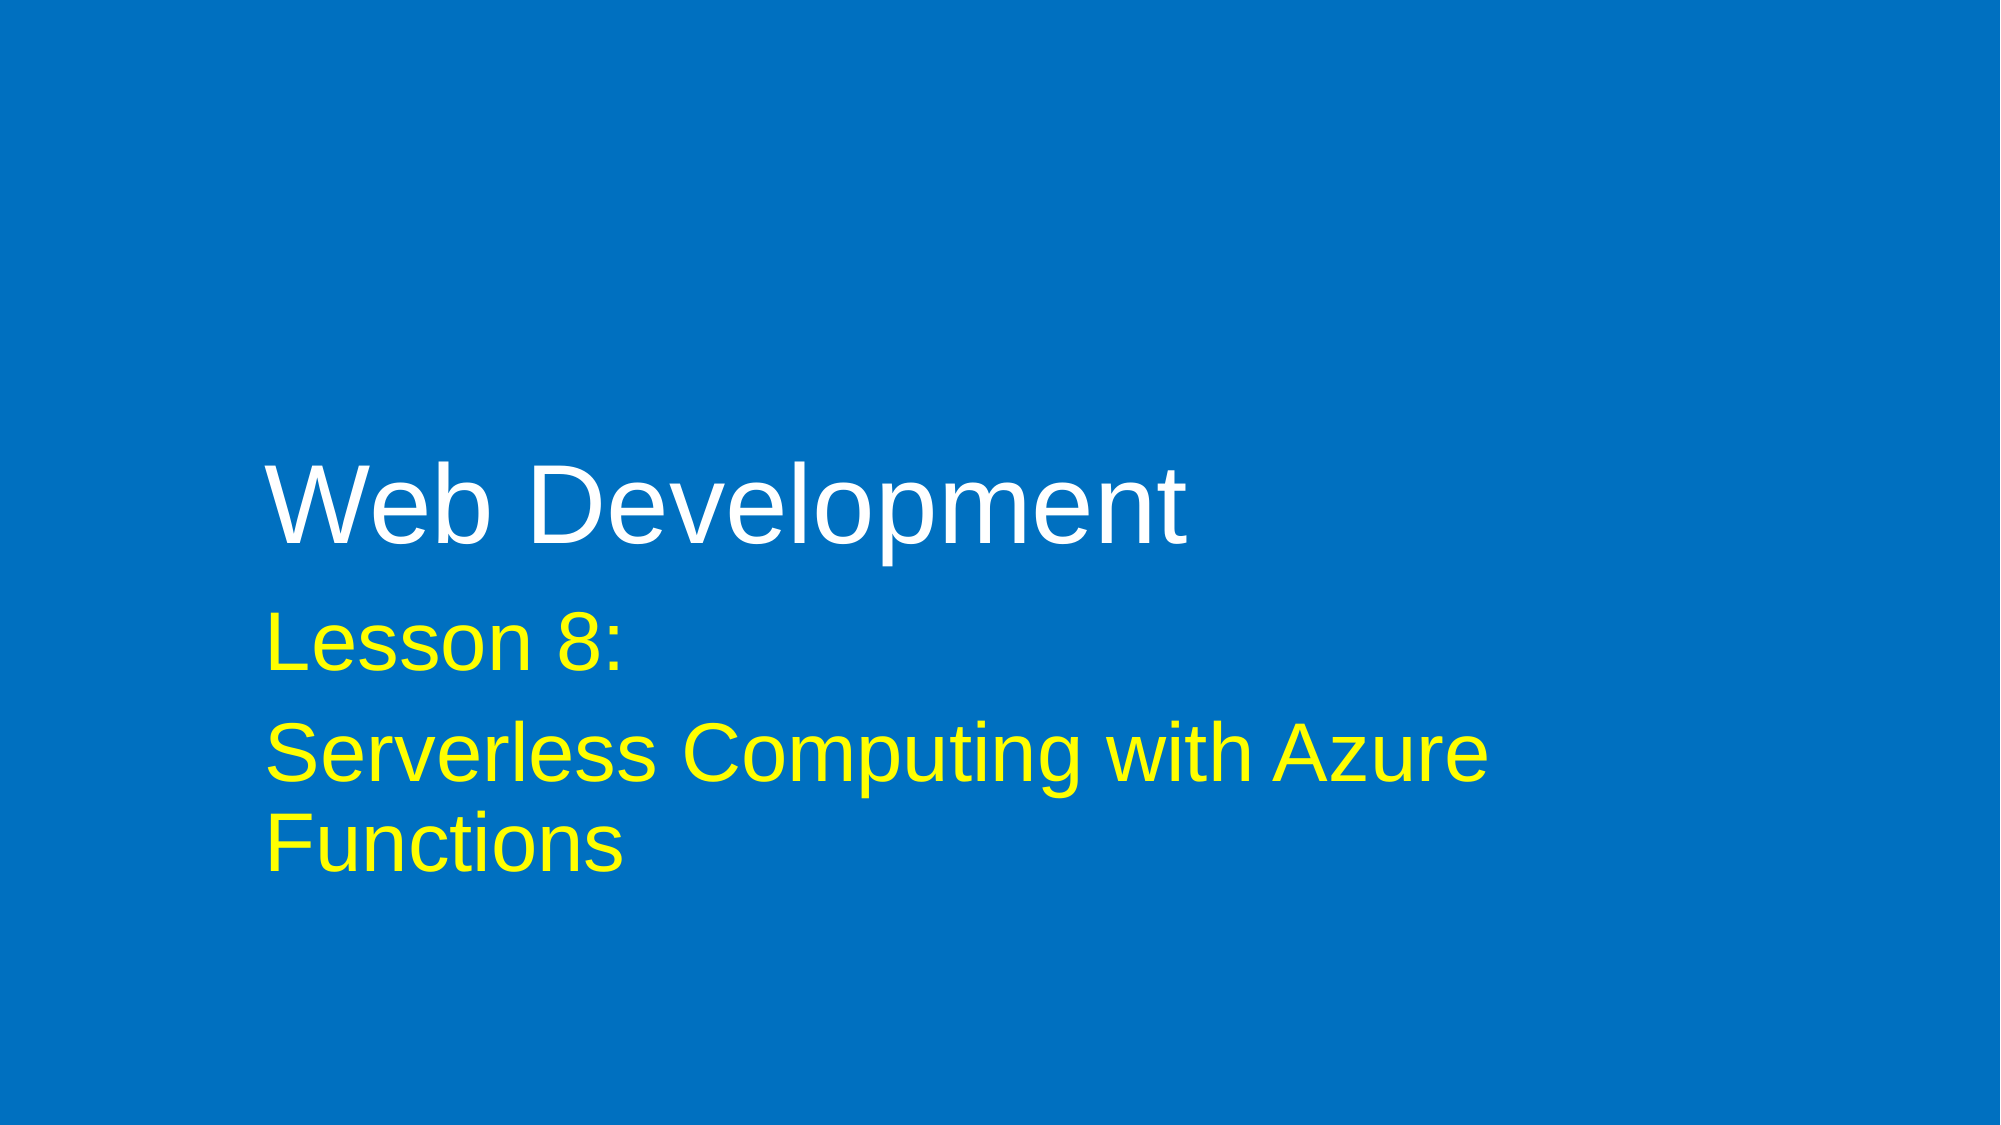

# Web Development
Lesson 8:
Serverless Computing with Azure Functions